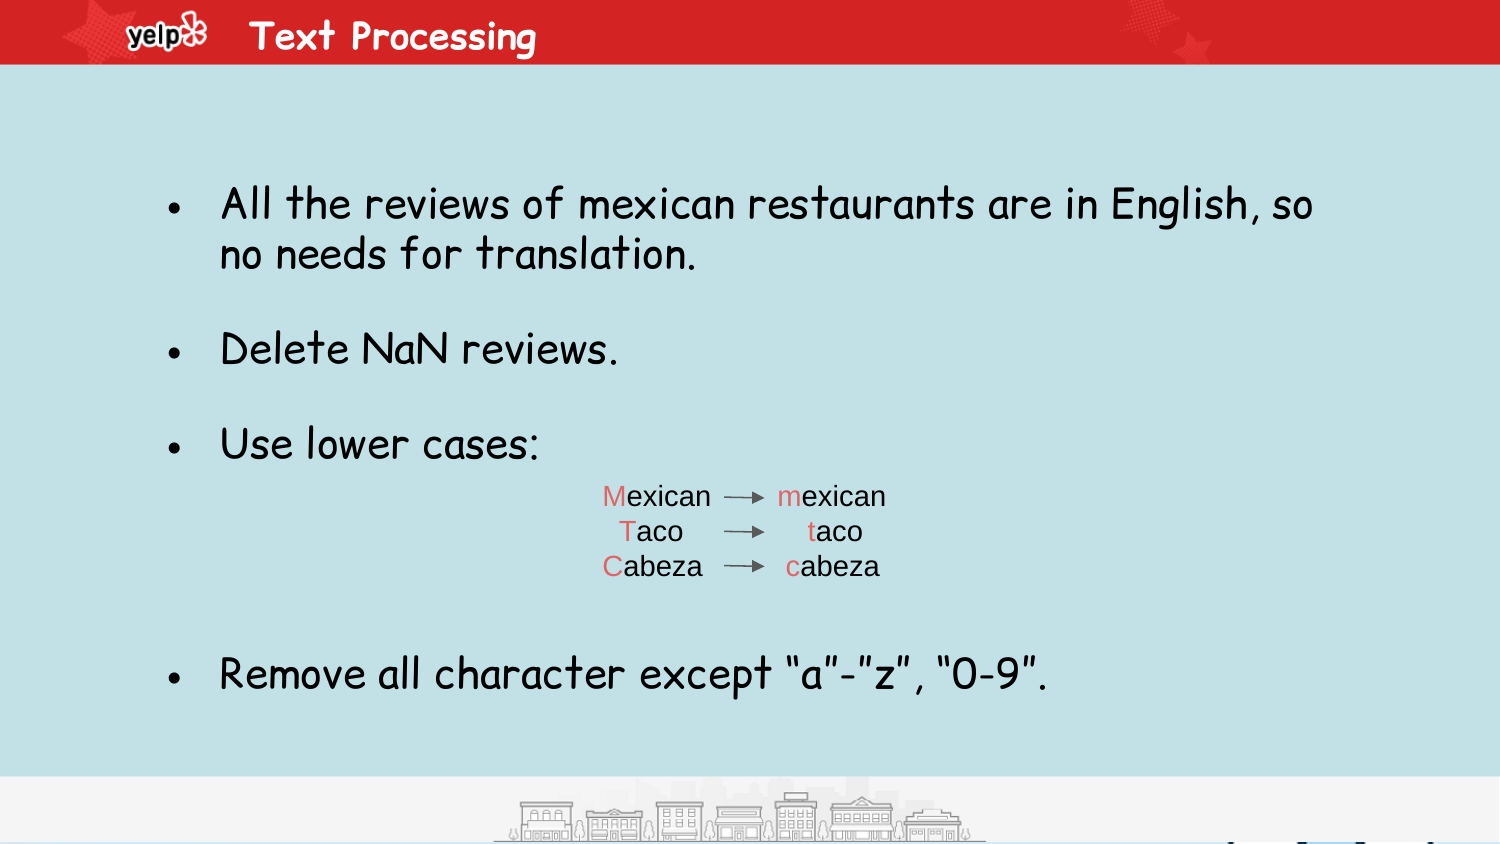

Text Processing
All the reviews of mexican restaurants are in English, so no needs for translation.

Delete NaN reviews.

Use lower cases:

Remove all character except “a”-”z”, “0-9”.

Mexican        mexican
  Taco               taco
Cabeza          cabeza